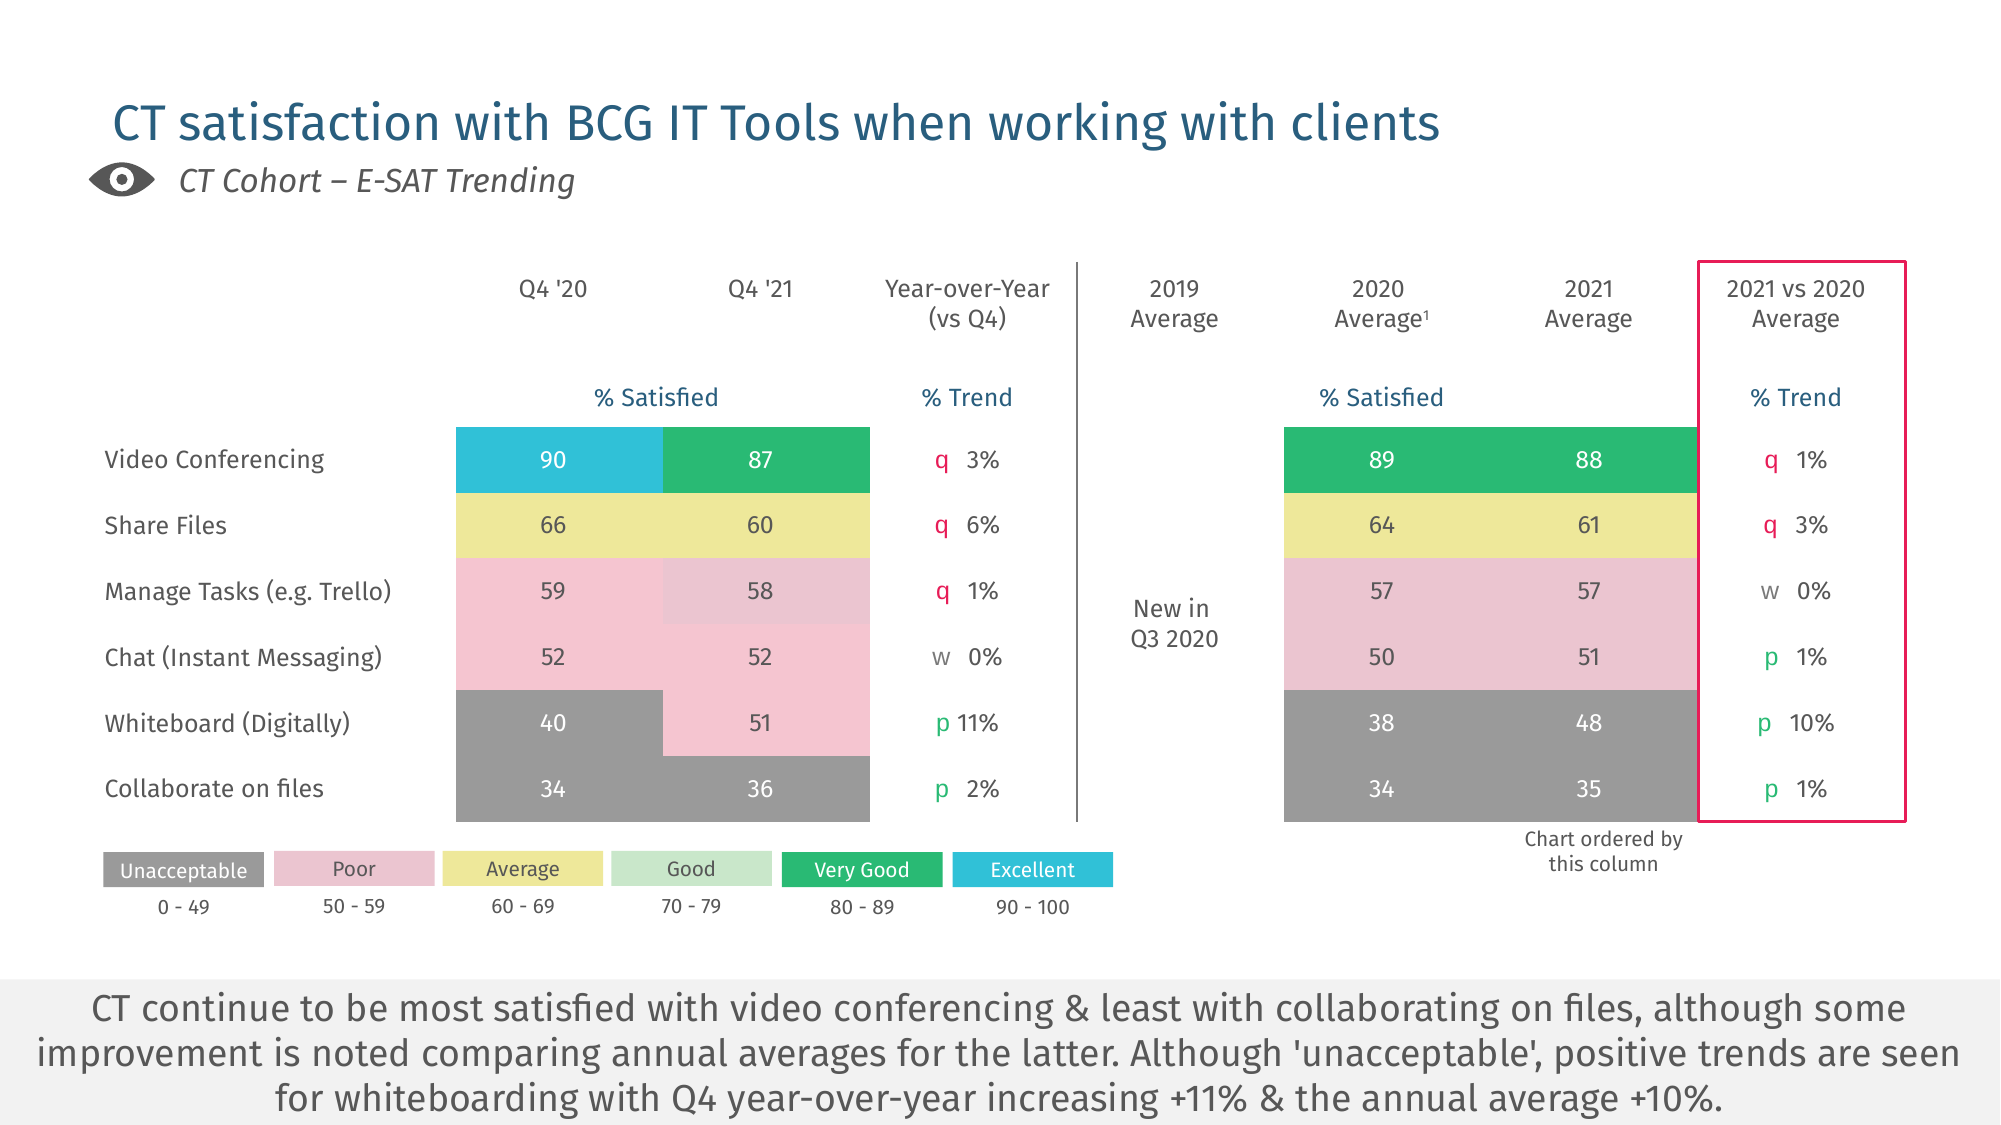

# CT satisfaction with BCG IT Tools when working with clients

CT Cohort – E-SAT Trending
|  | Q4 '20 | Q4 '21 | Year-over-Year (vs Q4) | 2019 Average | 2020 Average1 | 2021 Average | 2021 vs 2020 Average |
| --- | --- | --- | --- | --- | --- | --- | --- |
|  | % Satisfied |  | % Trend | % Satisfied | % Satisfied |  | % Trend |
| Video Conferencing | 90 | 87 | q 13% | New in Q3 2020 | 89 | 88 | q 11% |
| Share Files | 66 | 60 | q 16% |  | 64 | 61 | q 13% |
| Manage Tasks (e.g. Trello) | 59 | 58 | q 11% |  | 57 | 57 | w 10% |
| Chat (Instant Messaging) | 52 | 52 | w 10% |  | 50 | 51 | p 11% |
| Whiteboard (Digitally) | 40 | 51 | p 11% |  | 38 | 48 | p 110% |
| Collaborate on files | 34 | 36 | p 12% |  | 34 | 35 | p 11% |

Chart ordered by this column
Good
Average
Poor
Excellent
Very Good
Unacceptable
70 - 79
60 - 69
50 - 59
90 - 100
80 - 89
0 - 49
CT continue to be most satisfied with video conferencing & least with collaborating on files, although some improvement is noted comparing annual averages for the latter. Although 'unacceptable', positive trends are seen for whiteboarding with Q4 year-over-year increasing +11% & the annual average +10%.